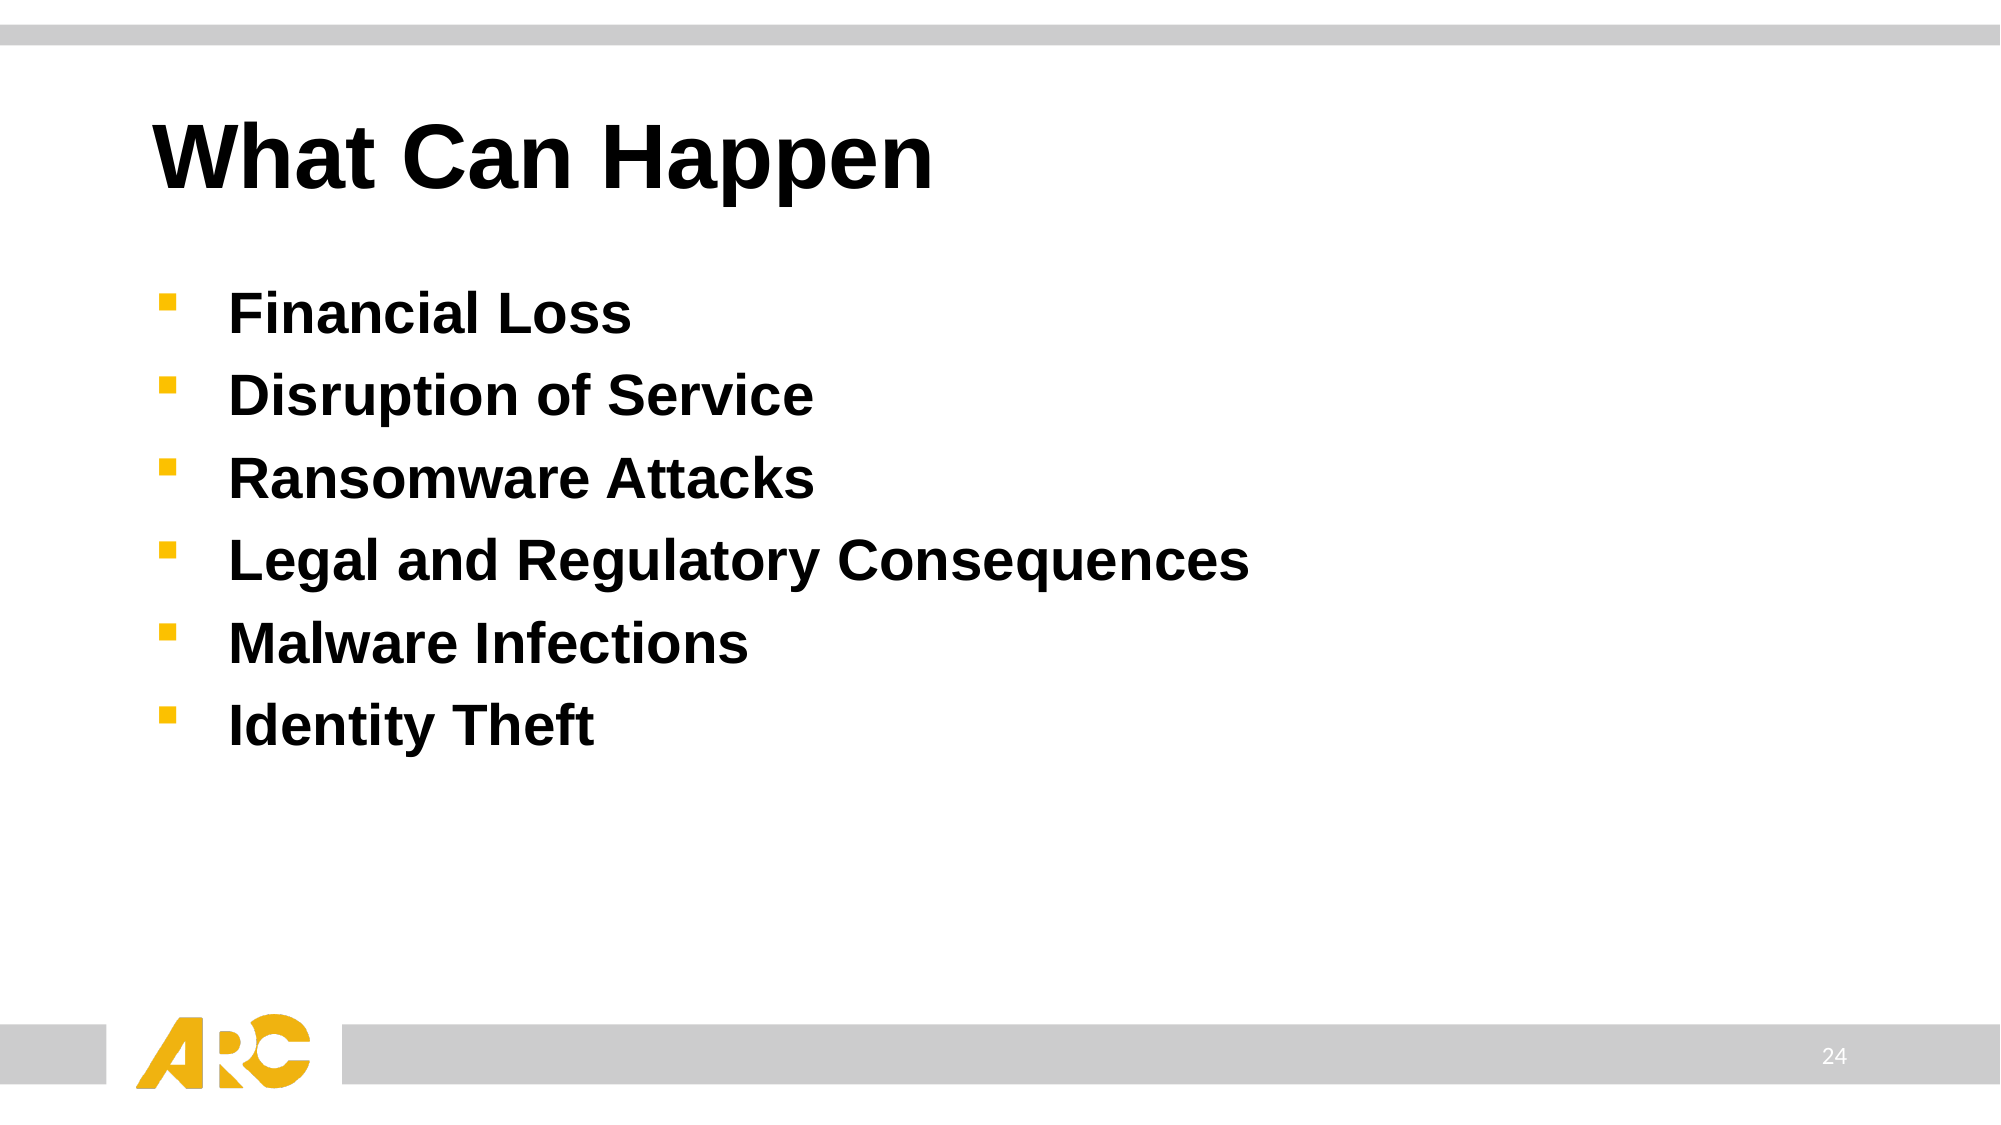

# What Can Happen
Financial Loss
Disruption of Service
Ransomware Attacks
Legal and Regulatory Consequences
Malware Infections
Identity Theft
24